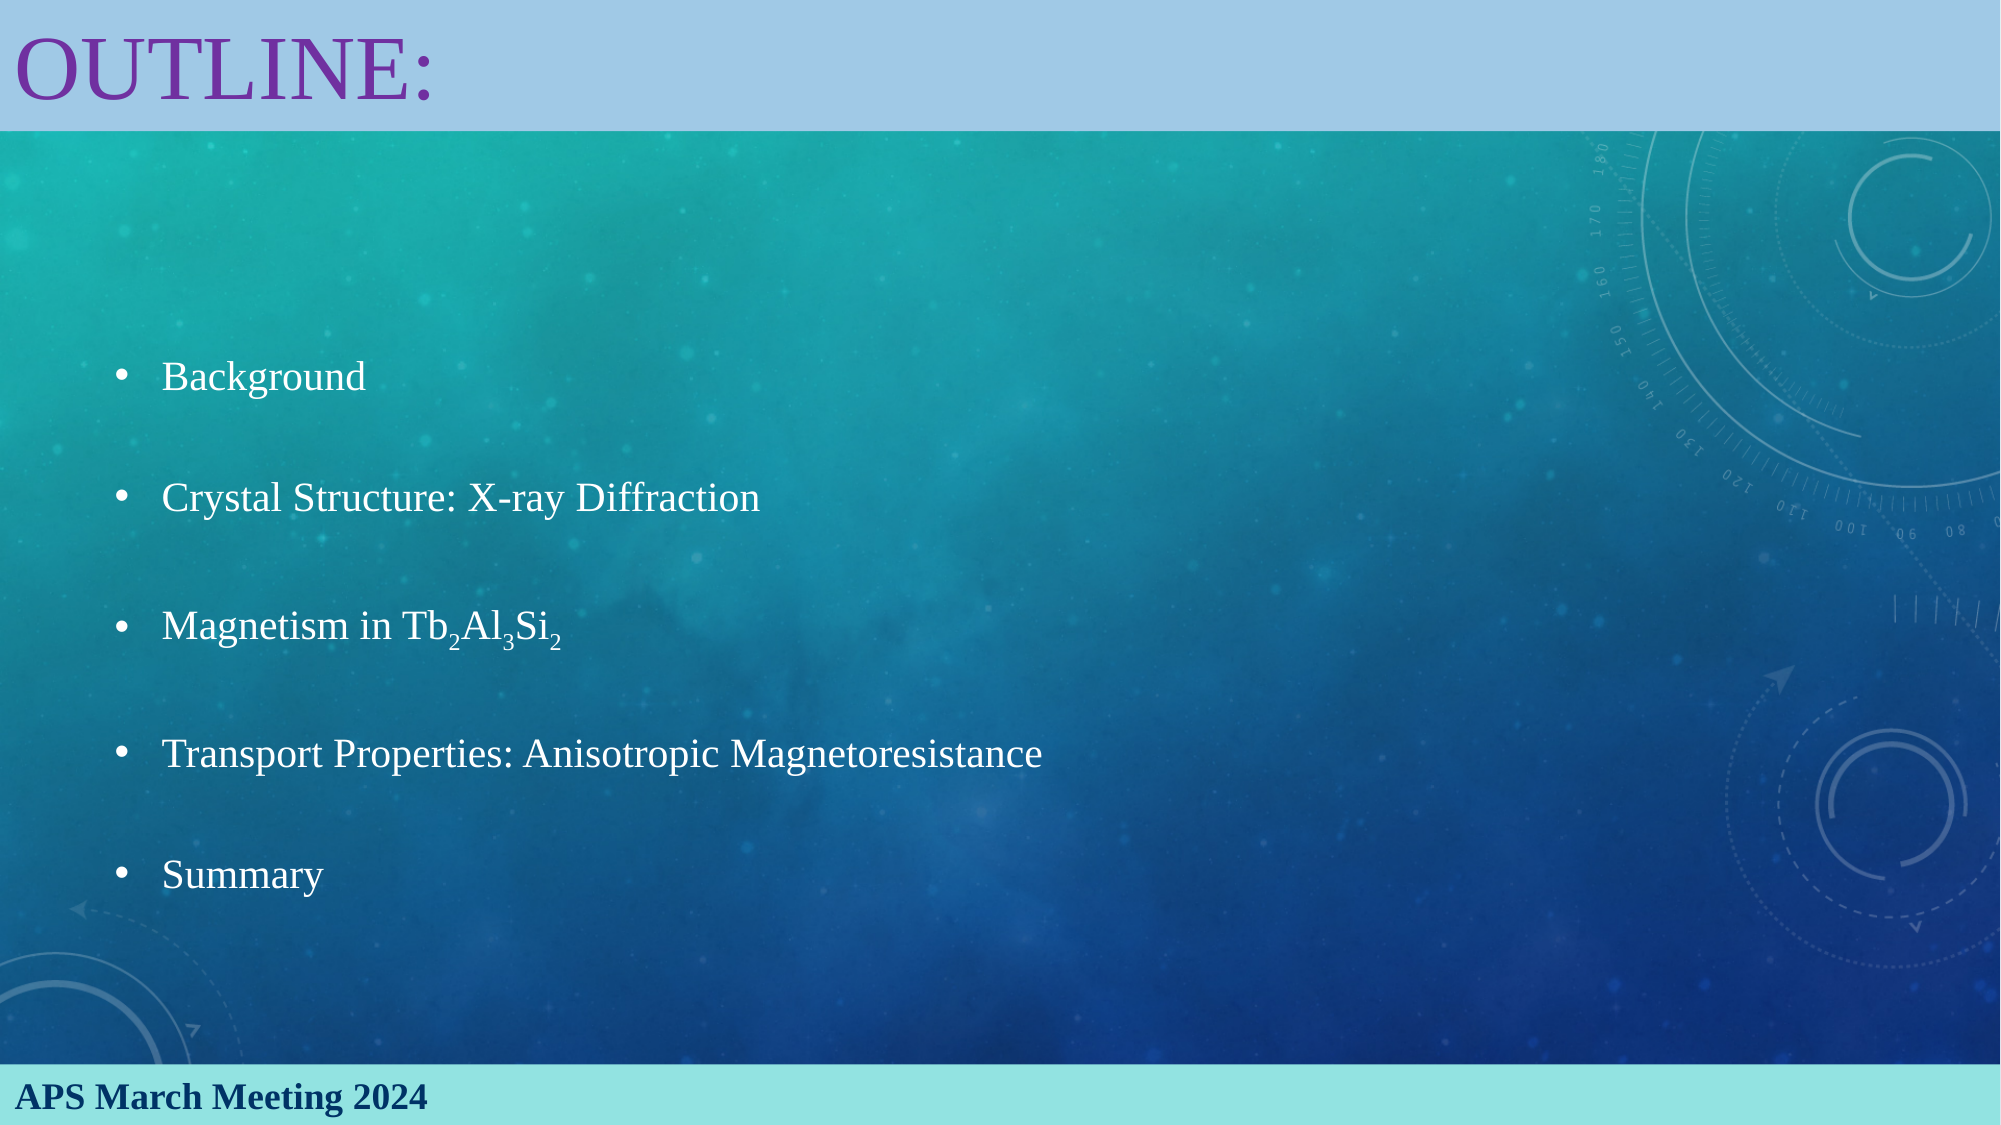

# Outline:
Background
Crystal Structure: X-ray Diffraction
Magnetism in Tb2Al3Si2
Transport Properties: Anisotropic Magnetoresistance
Summary
APS March Meeting 2024 								            	               							       W23.00012